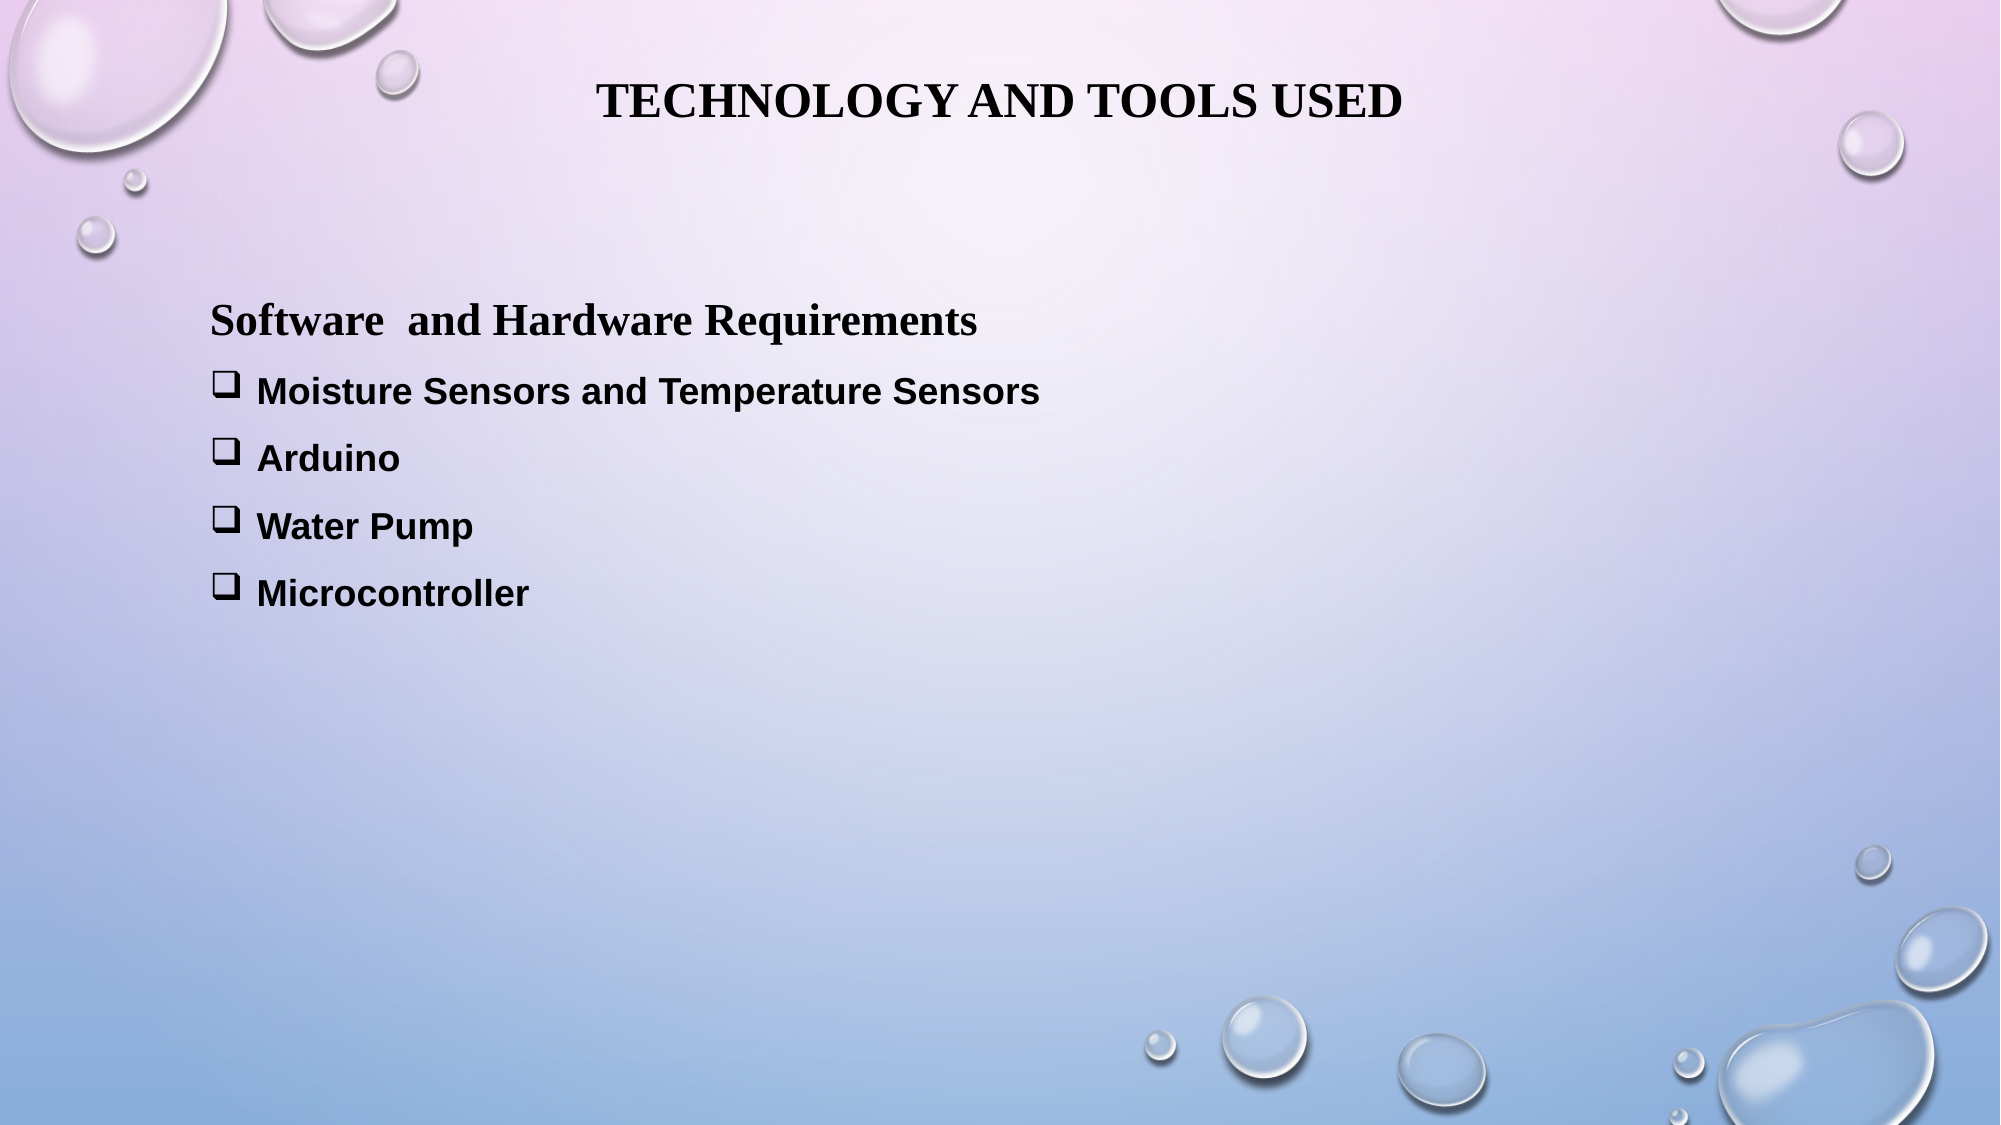

TECHNOLOGY AND TOOLS USED
Software  and Hardware Requirements
Moisture Sensors and Temperature Sensors
Arduino
Water Pump
Microcontroller